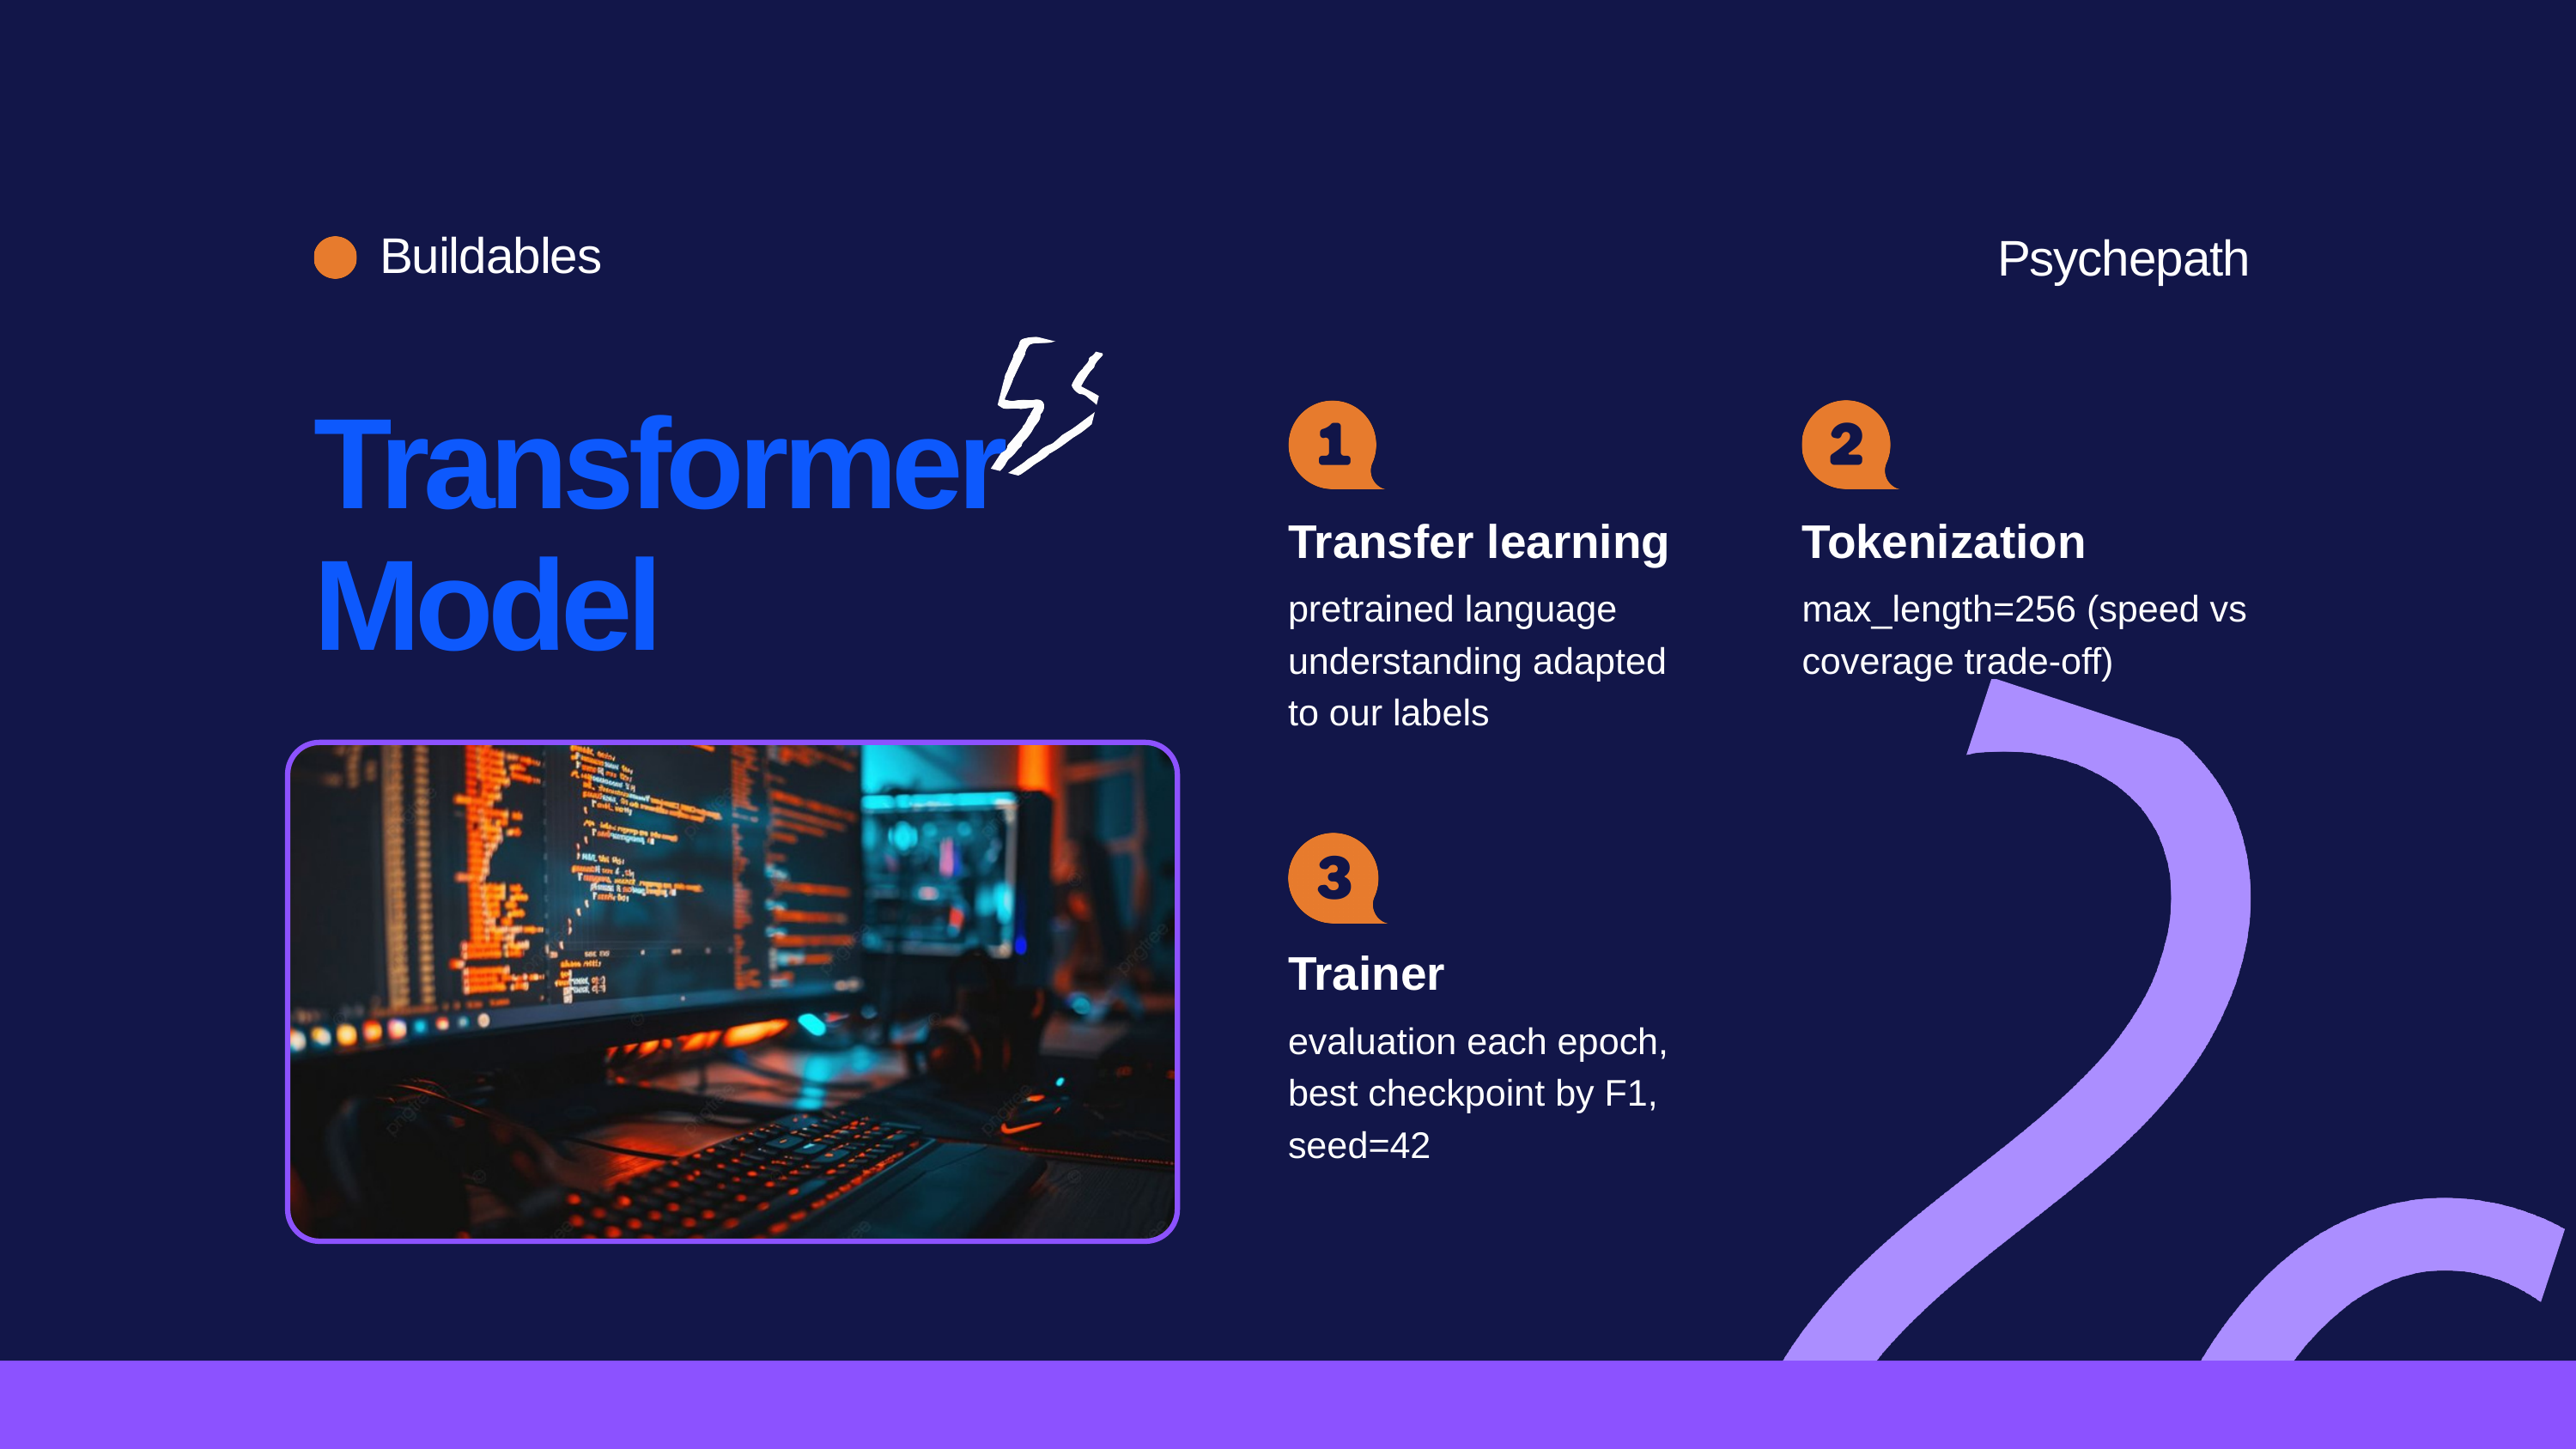

Buildables
Psychepath

Transformer Model

Transfer learning
Tokenization
pretrained language understanding adapted to our labels
max_length=256 (speed vs coverage trade‑off)

Trainer
evaluation each epoch, best checkpoint by F1, seed=42